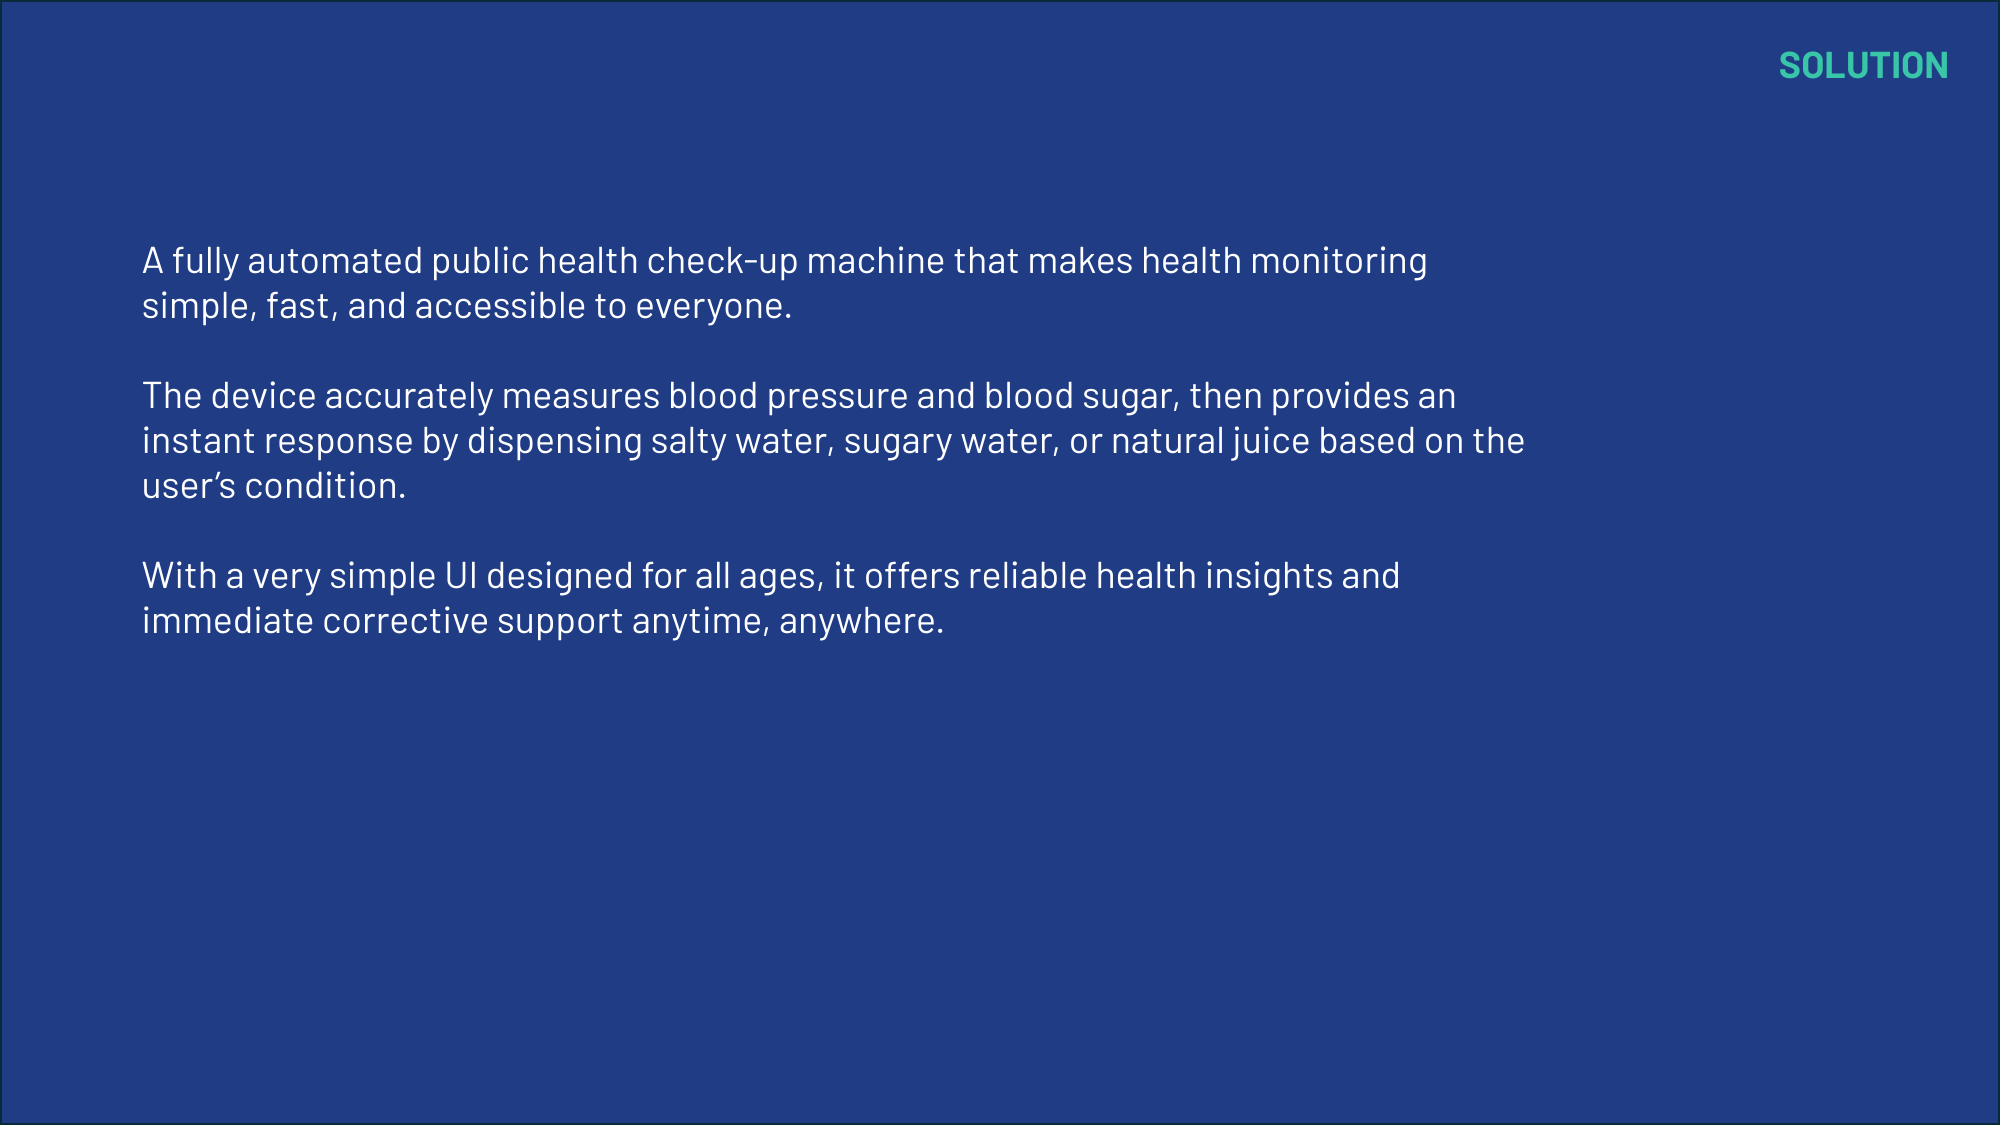

SOLUTION
A fully automated public health check-up machine that makes health monitoring simple, fast, and accessible to everyone.
The device accurately measures blood pressure and blood sugar, then provides an instant response by dispensing salty water, sugary water, or natural juice based on the user’s condition.
With a very simple UI designed for all ages, it offers reliable health insights and immediate corrective support anytime, anywhere.